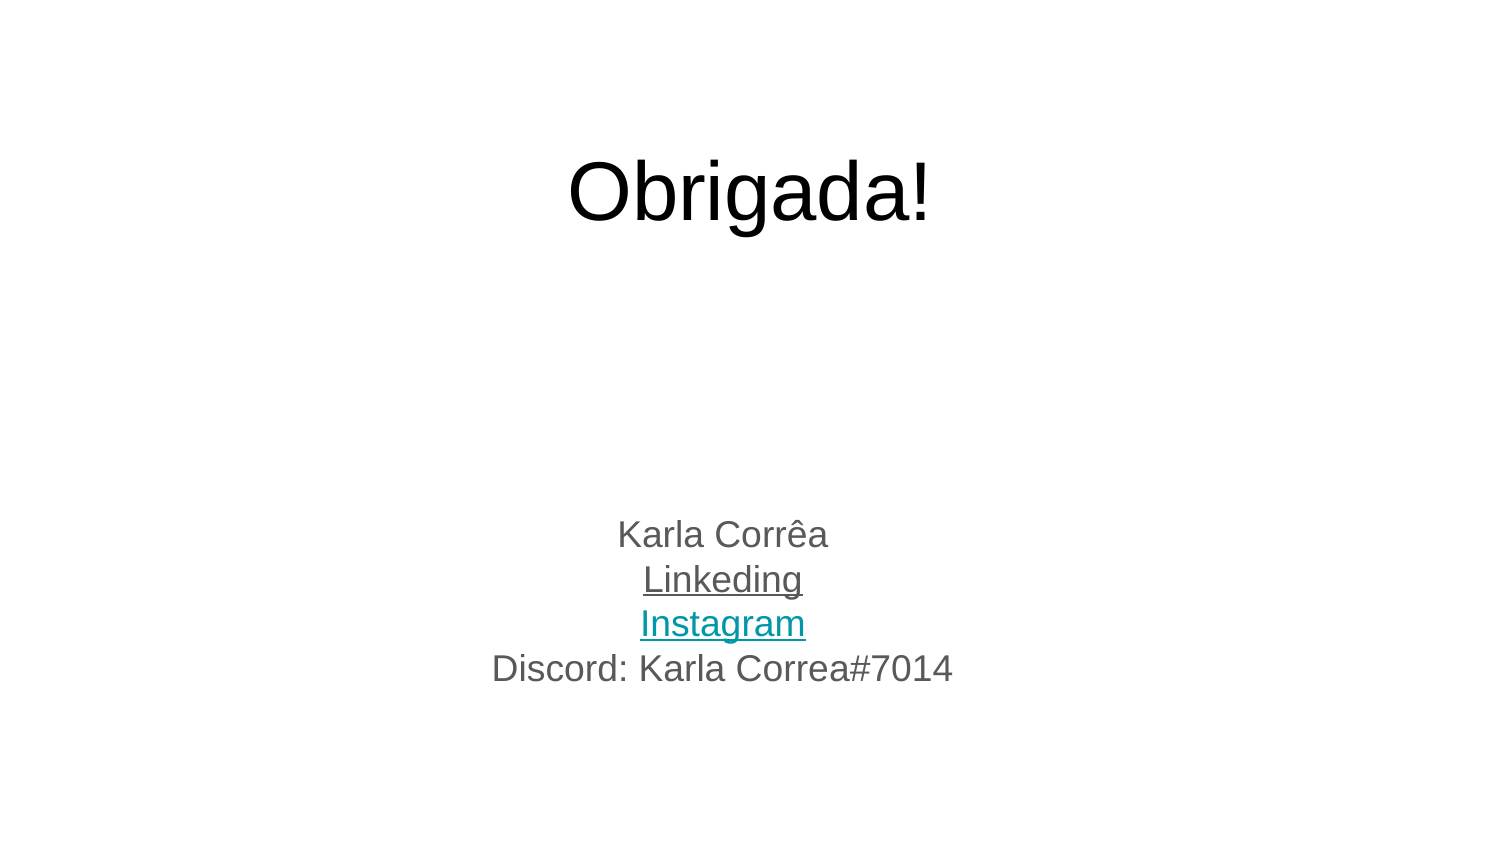

# Obrigada!
Karla Corrêa
Linkeding
Instagram
Discord: Karla Correa#7014